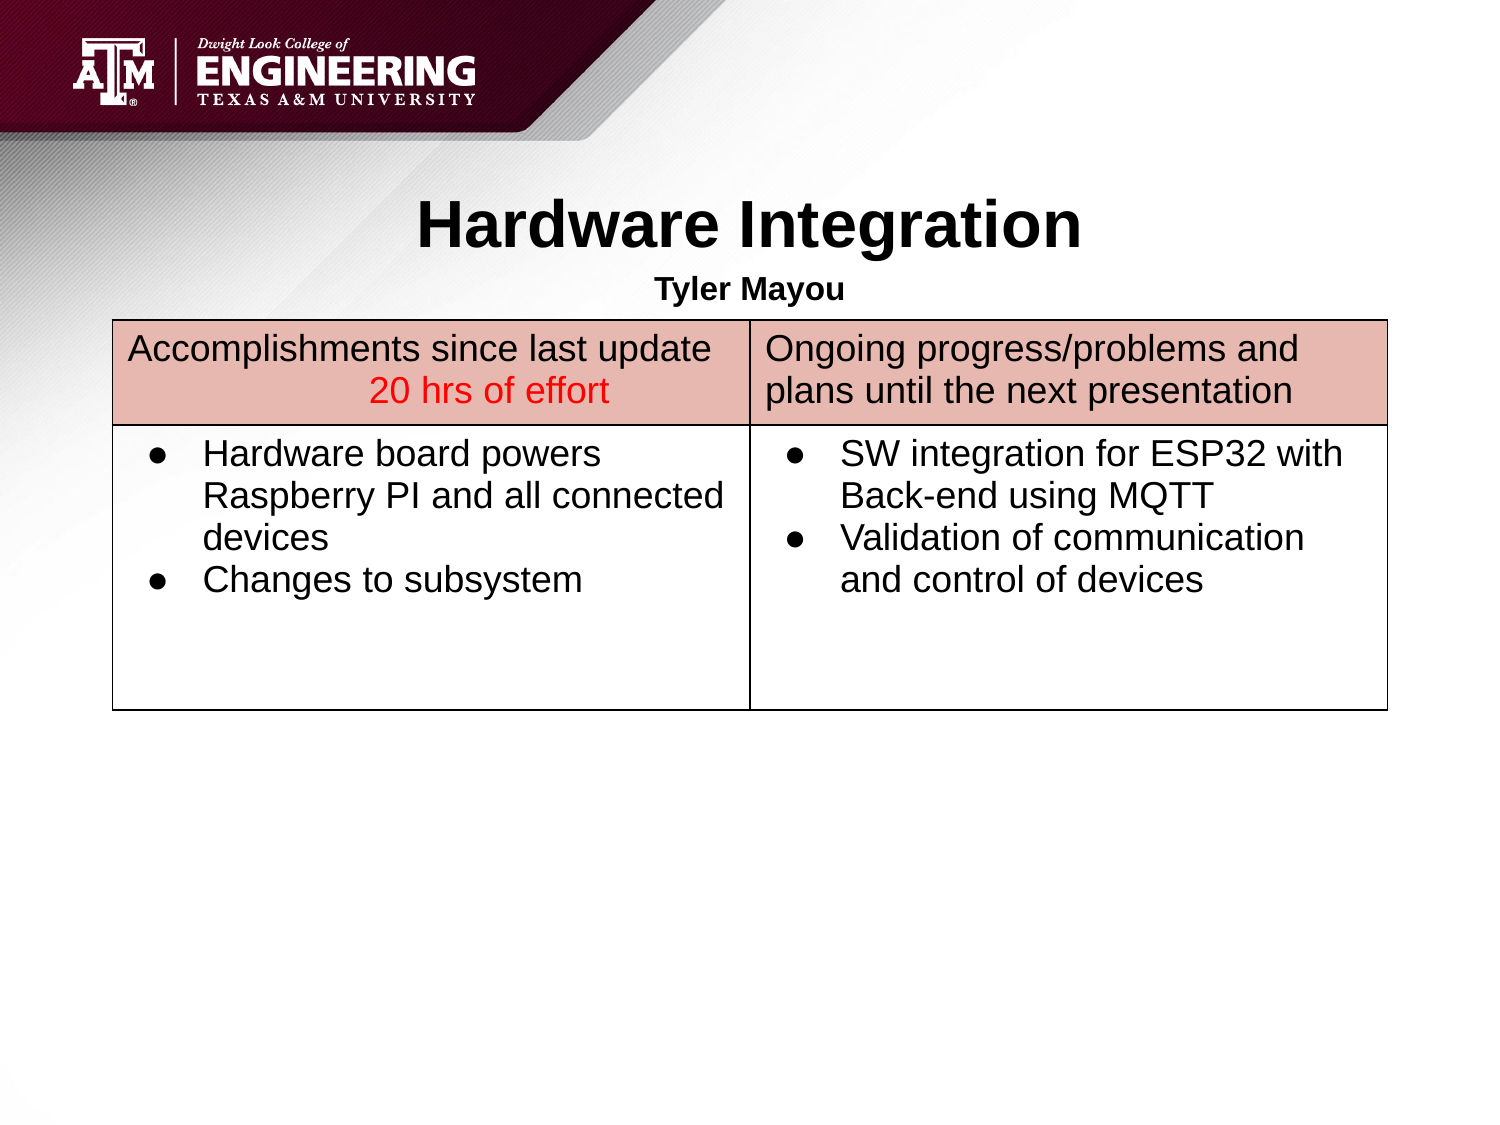

# Hardware Integration
Tyler Mayou
| Accomplishments since last update 20 hrs of effort | Ongoing progress/problems and plans until the next presentation |
| --- | --- |
| Hardware board powers Raspberry PI and all connected devices Changes to subsystem | SW integration for ESP32 with Back-end using MQTT Validation of communication and control of devices |